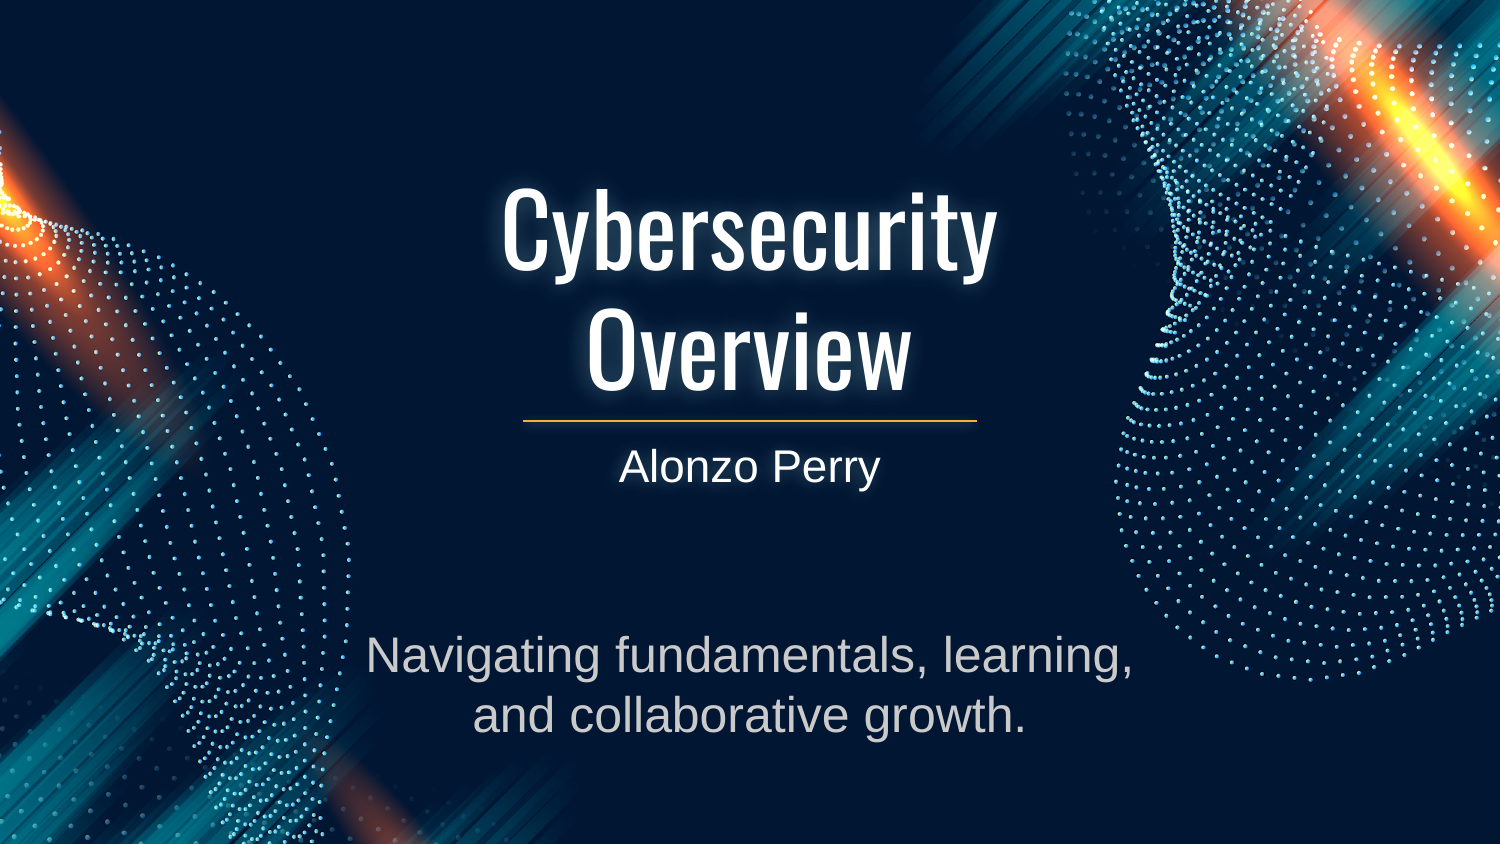

# Cybersecurity Overview
Alonzo Perry
Navigating fundamentals, learning, and collaborative growth.